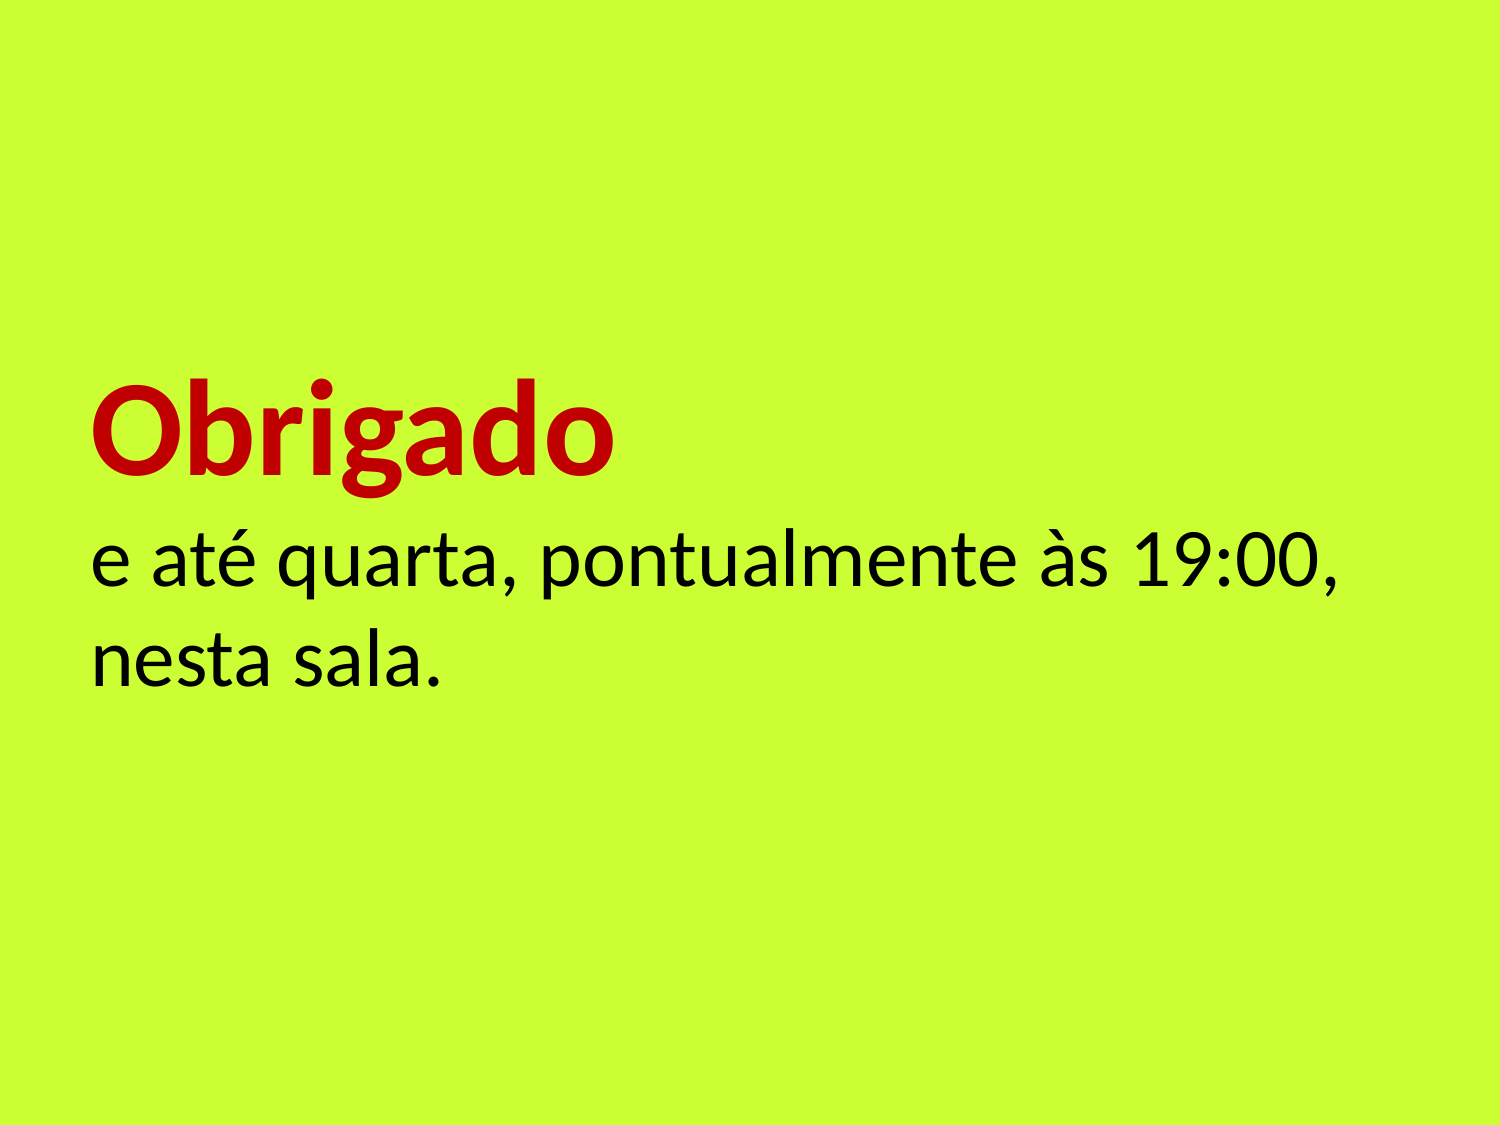

# Obrigado e até quarta, pontualmente às 19:00, nesta sala.